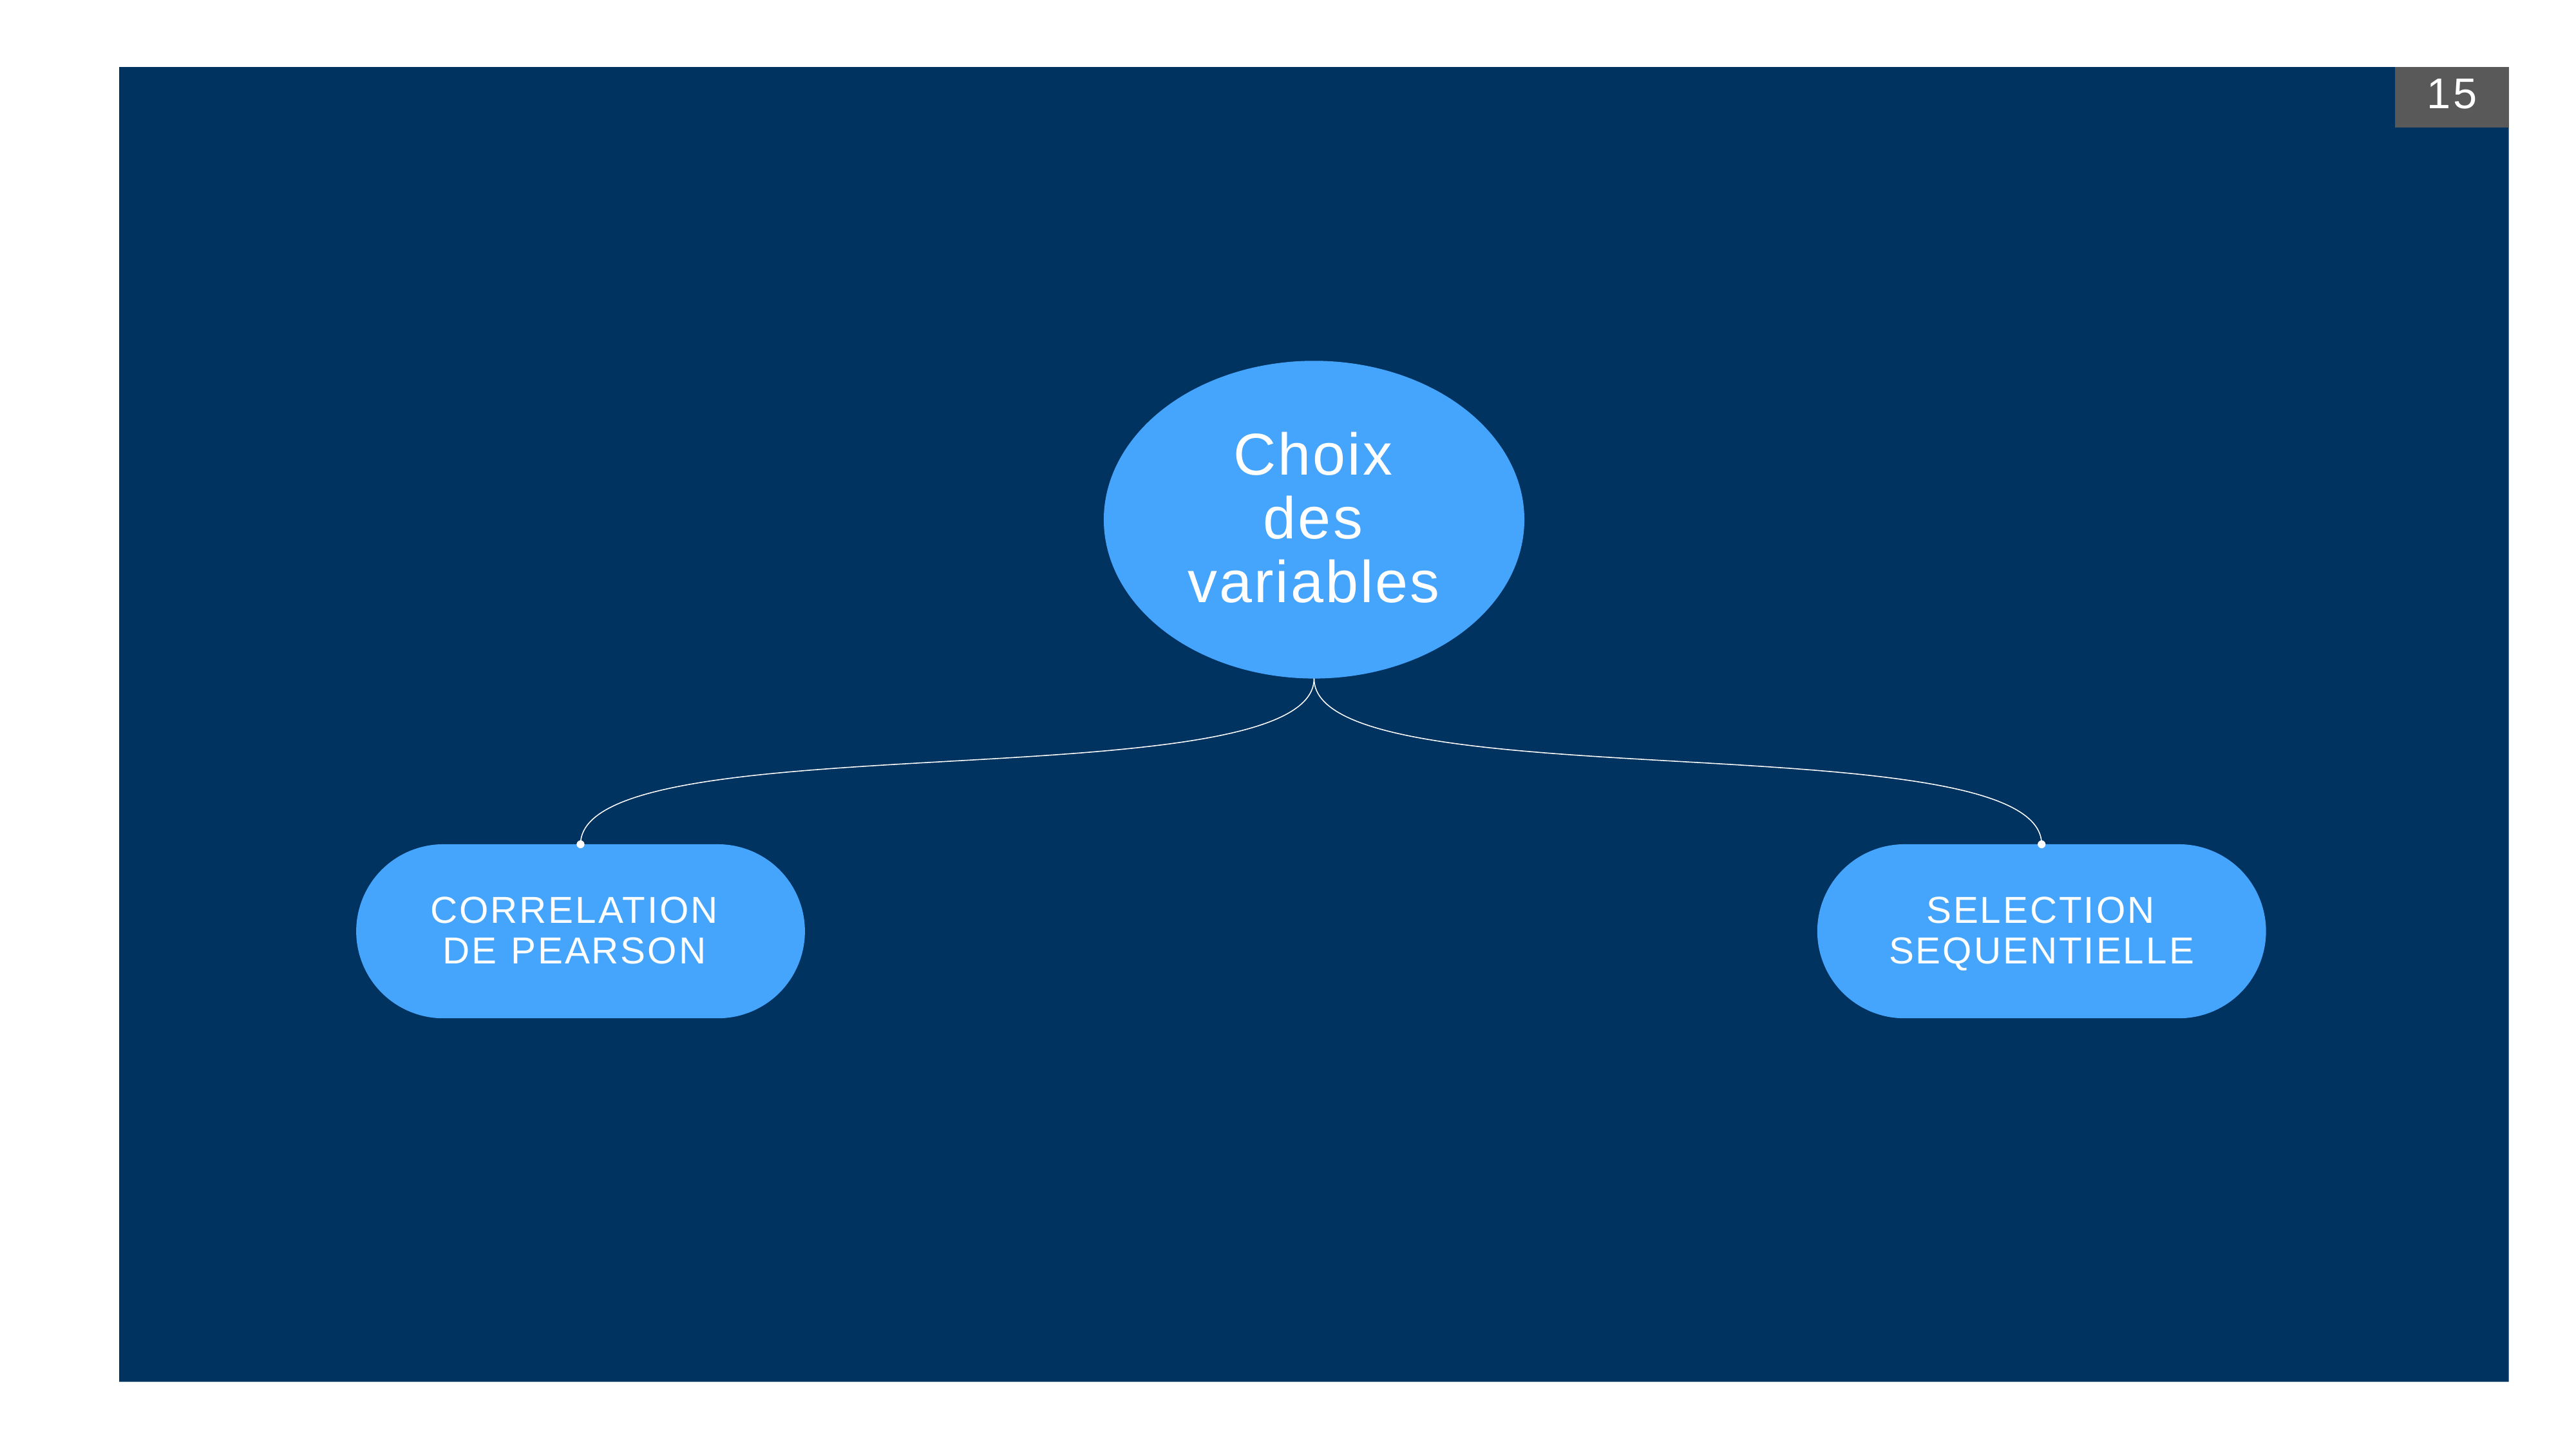

15
Choix des variables
CORRELATION
DE PEARSON
SELECTION SEQUENTIELLE